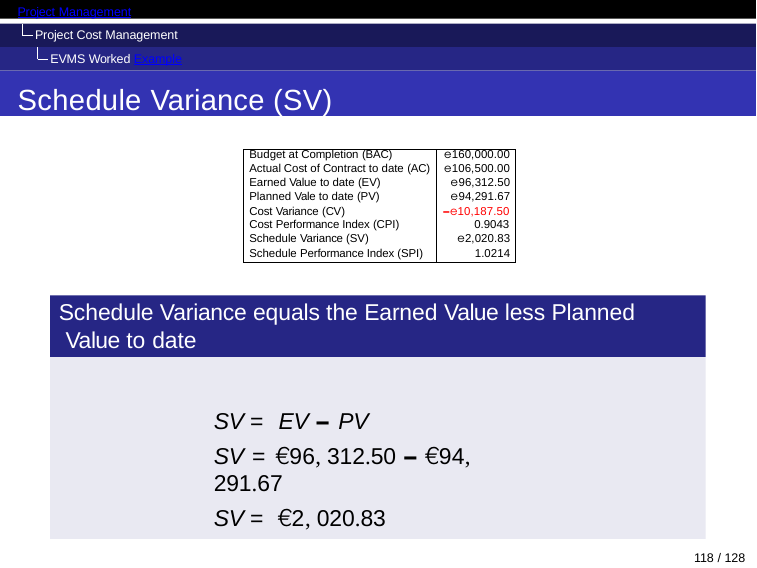

Project Management
Project Cost Management  EVMS Worked Example

Schedule Variance (SV)
| Budget at Completion (BAC) | e160,000.00 |
| --- | --- |
| Actual Cost of Contract to date (AC) | e106,500.00 |
| Earned Value to date (EV) | e96,312.50 |
| Planned Vale to date (PV) | e94,291.67 |
| Cost Variance (CV) Cost Performance Index (CPI) | −e10,187.50 0.9043 |
| Schedule Variance (SV) | e2,020.83 |
| Schedule Performance Index (SPI) | 1.0214 |

Schedule Variance equals the Earned Value less Planned  Value to date

SV = EV − PV
SV = €96, 312.50 − €94, 291.67
SV = €2, 020.83
118 / 128